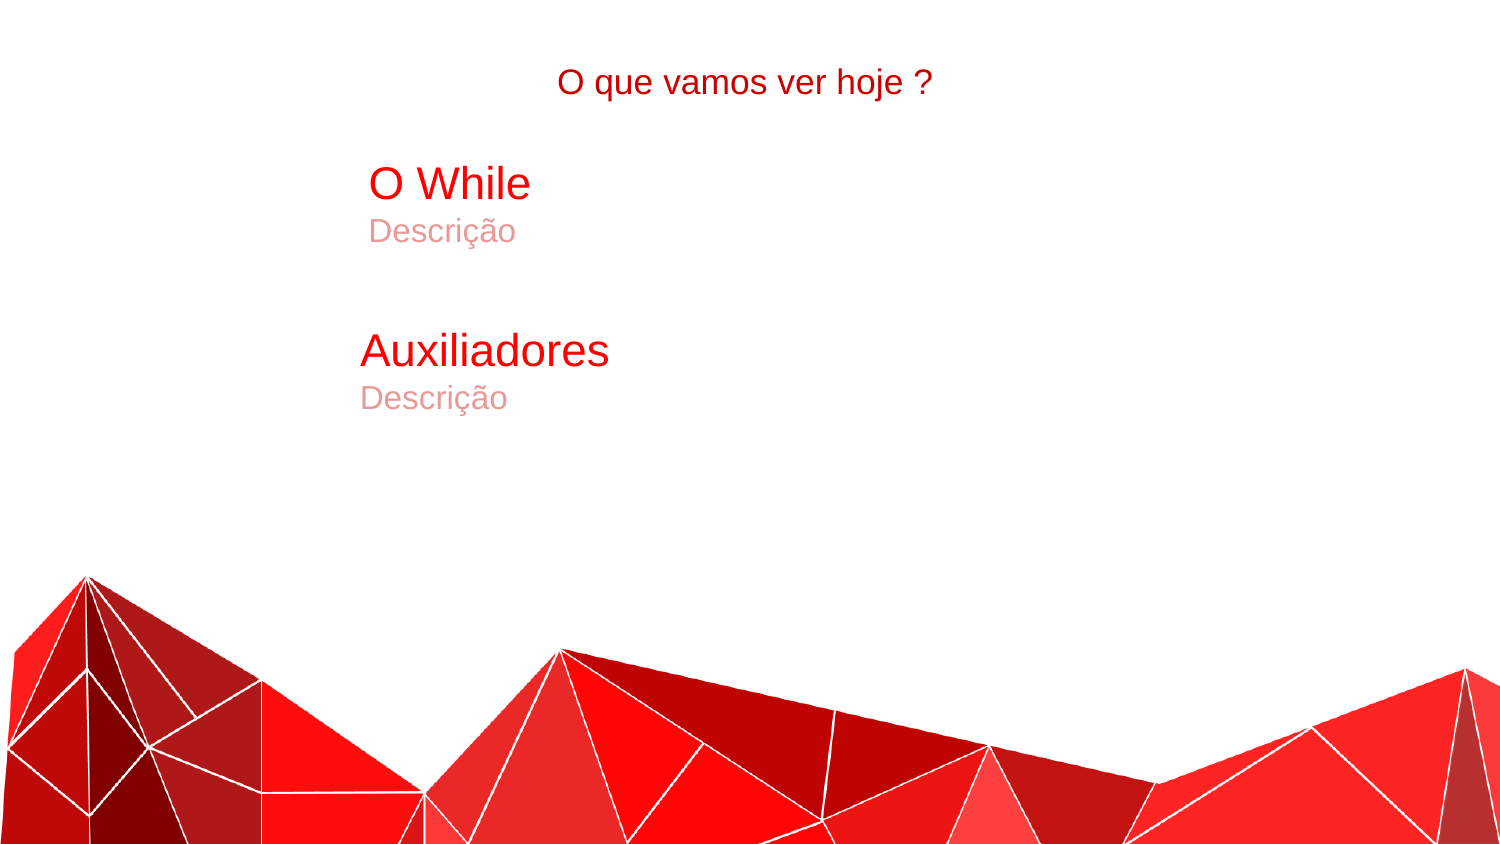

O que vamos ver hoje ?
O While
Descrição
Auxiliadores
Descrição